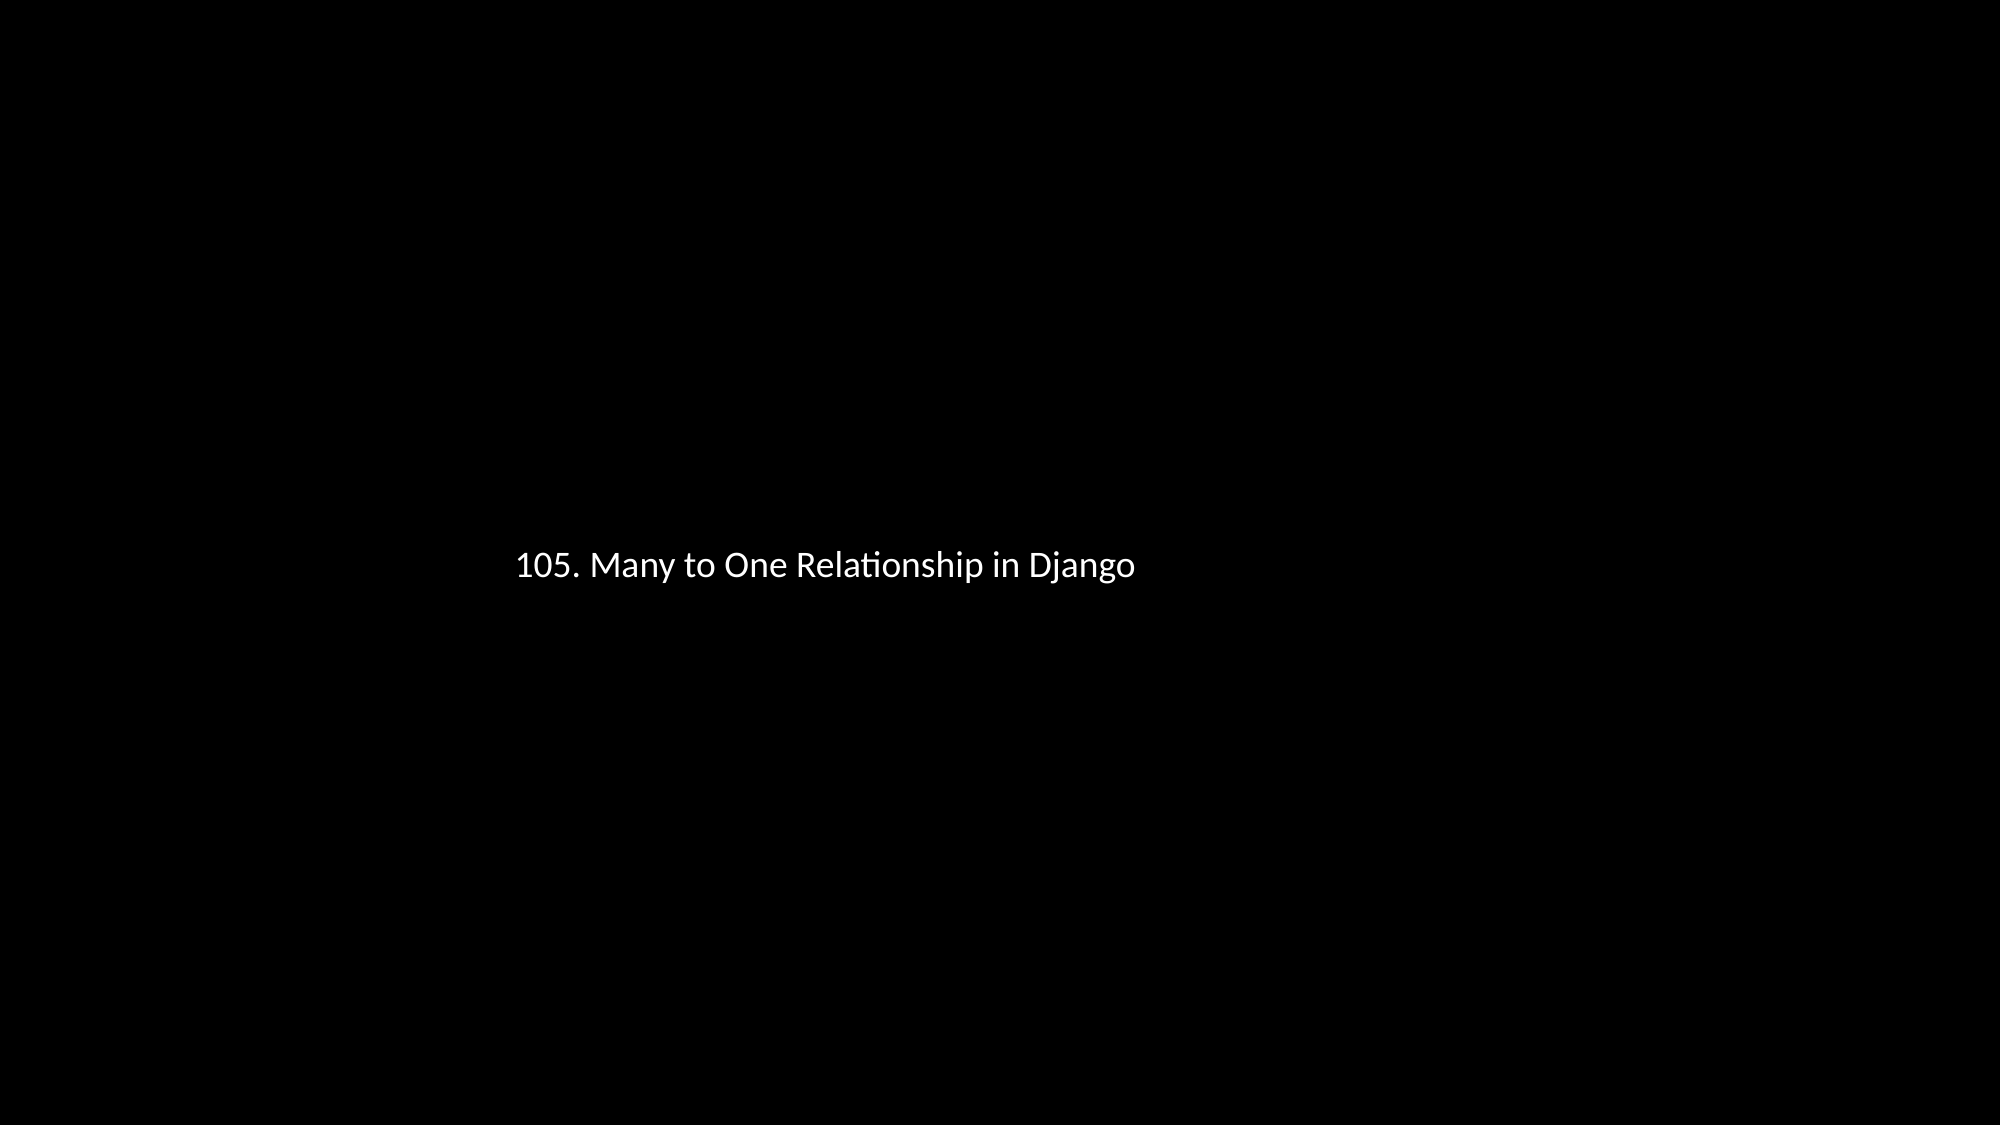

105. Many to One Relationship in Django